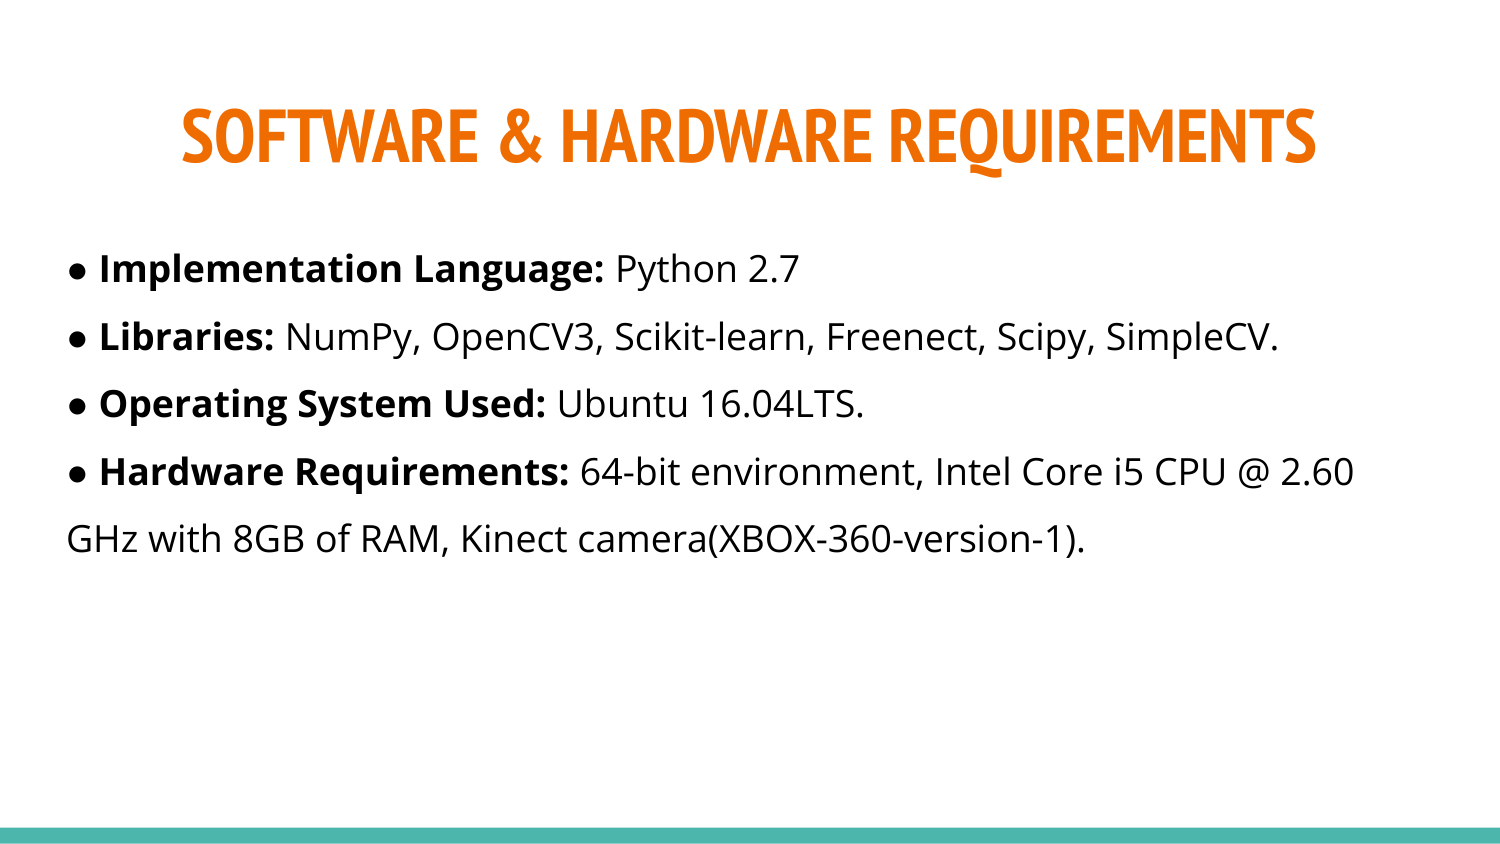

# SOFTWARE & HARDWARE REQUIREMENTS
● Implementation Language: Python 2.7
● Libraries: NumPy, OpenCV3, Scikit-learn, Freenect, Scipy, SimpleCV.
● Operating System Used: Ubuntu 16.04LTS.
● Hardware Requirements: 64-bit environment, Intel Core i5 CPU @ 2.60 GHz with 8GB of RAM, Kinect camera(XBOX-360-version-1).